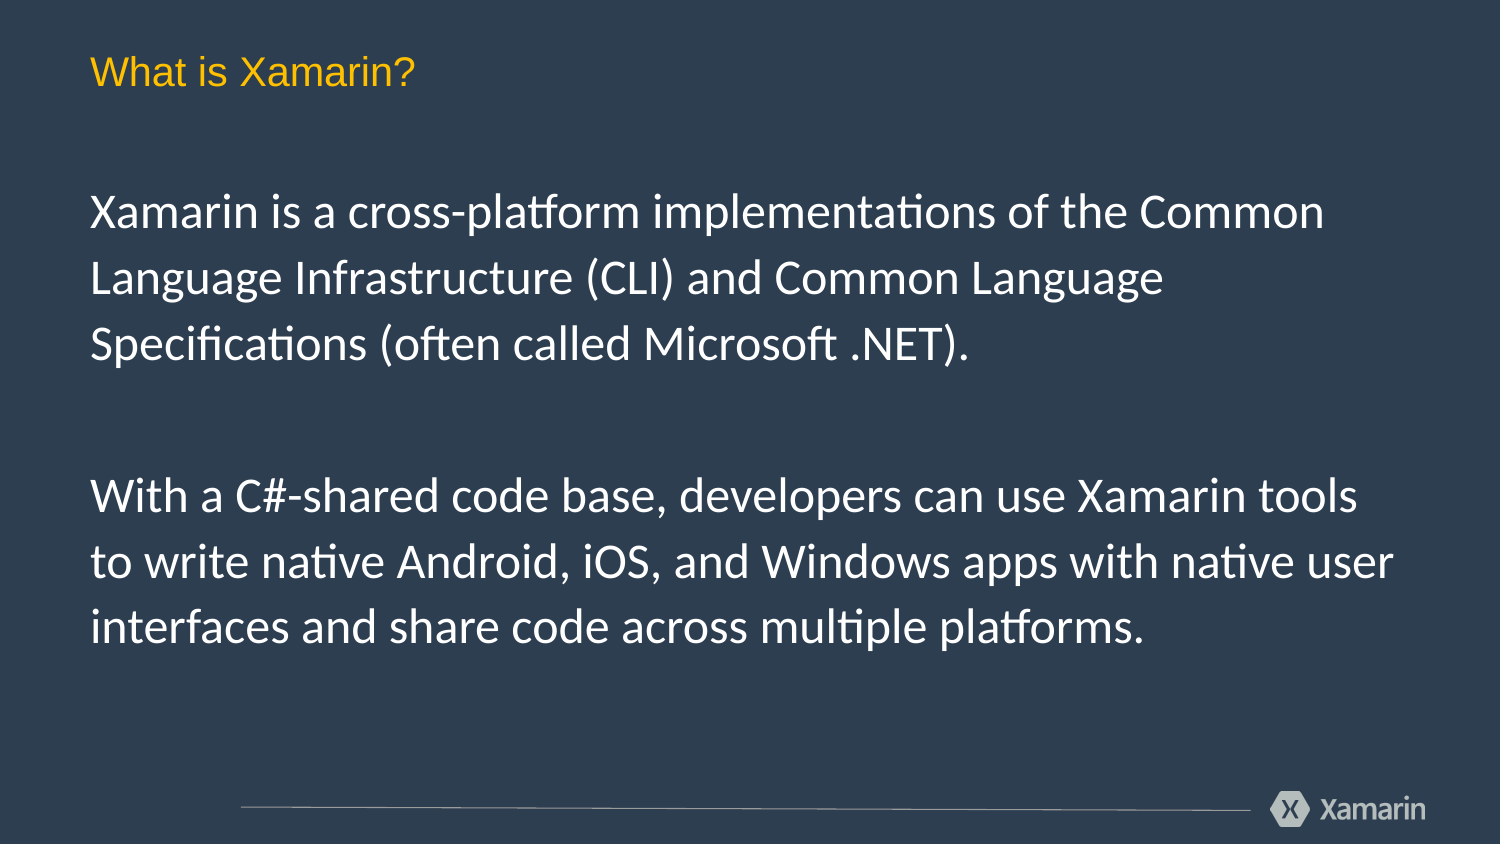

# What is Xamarin?
Xamarin is a cross-platform implementations of the Common Language Infrastructure (CLI) and Common Language Specifications (often called Microsoft .NET).

With a C#-shared code base, developers can use Xamarin tools to write native Android, iOS, and Windows apps with native user interfaces and share code across multiple platforms.